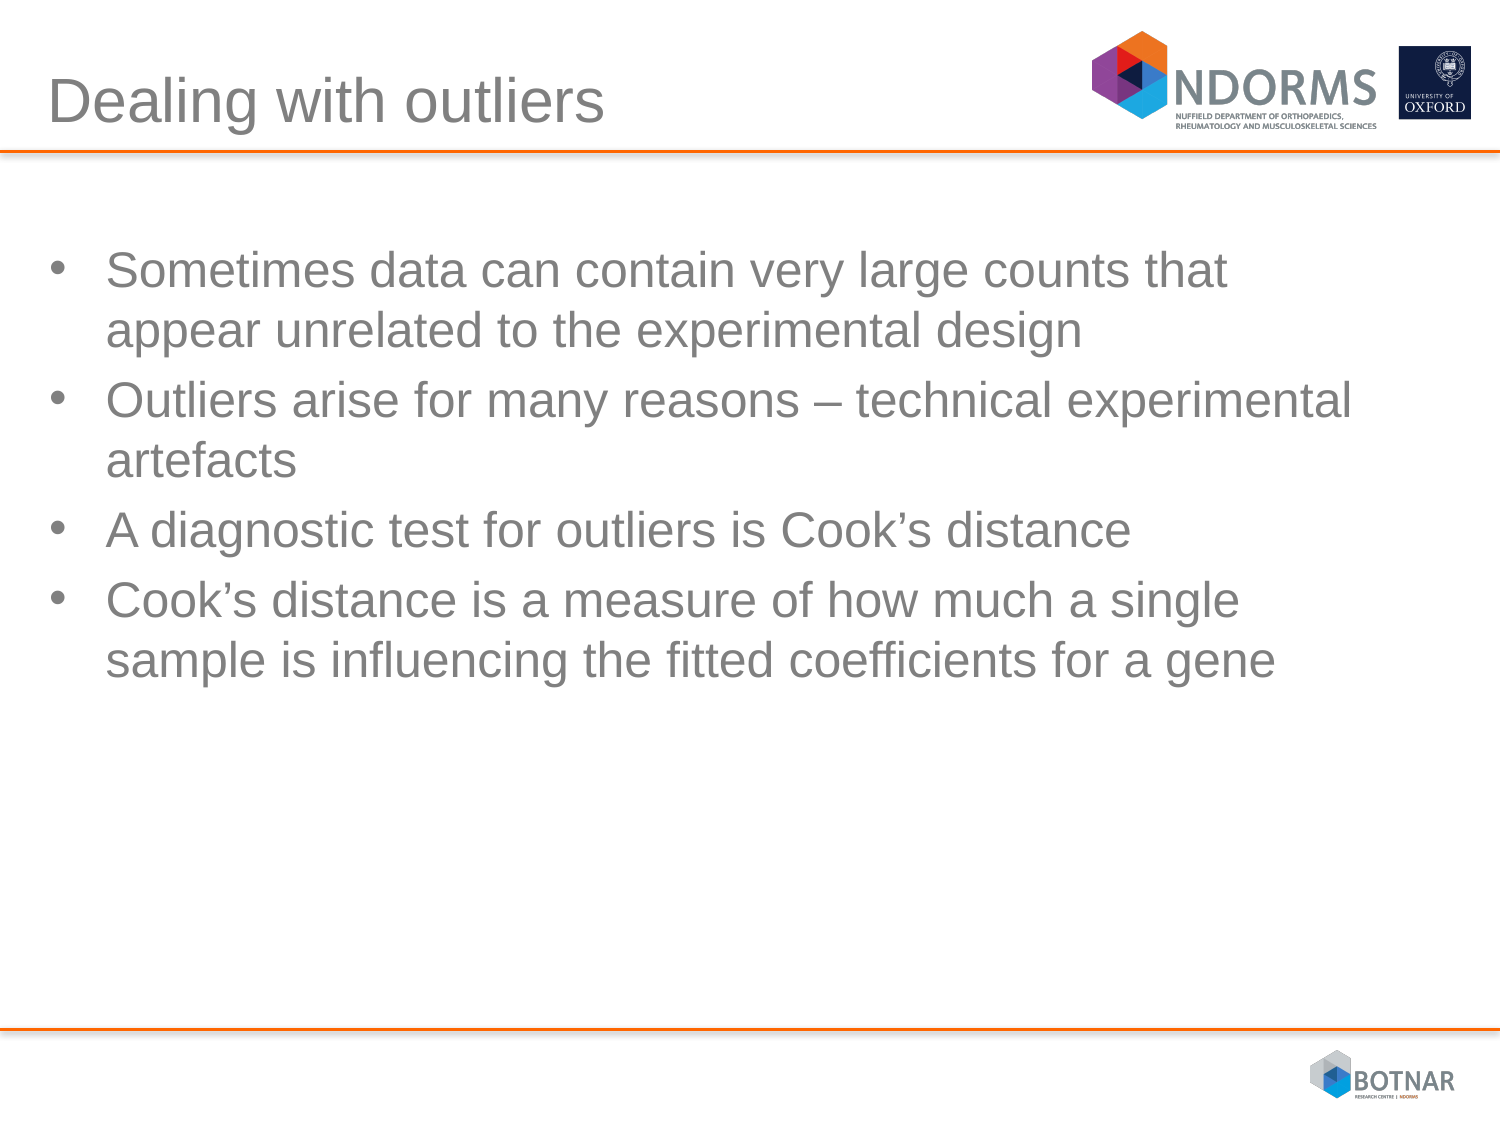

# Dealing with outliers
Sometimes data can contain very large counts that appear unrelated to the experimental design
Outliers arise for many reasons – technical experimental artefacts
A diagnostic test for outliers is Cook’s distance
Cook’s distance is a measure of how much a single sample is influencing the fitted coefficients for a gene